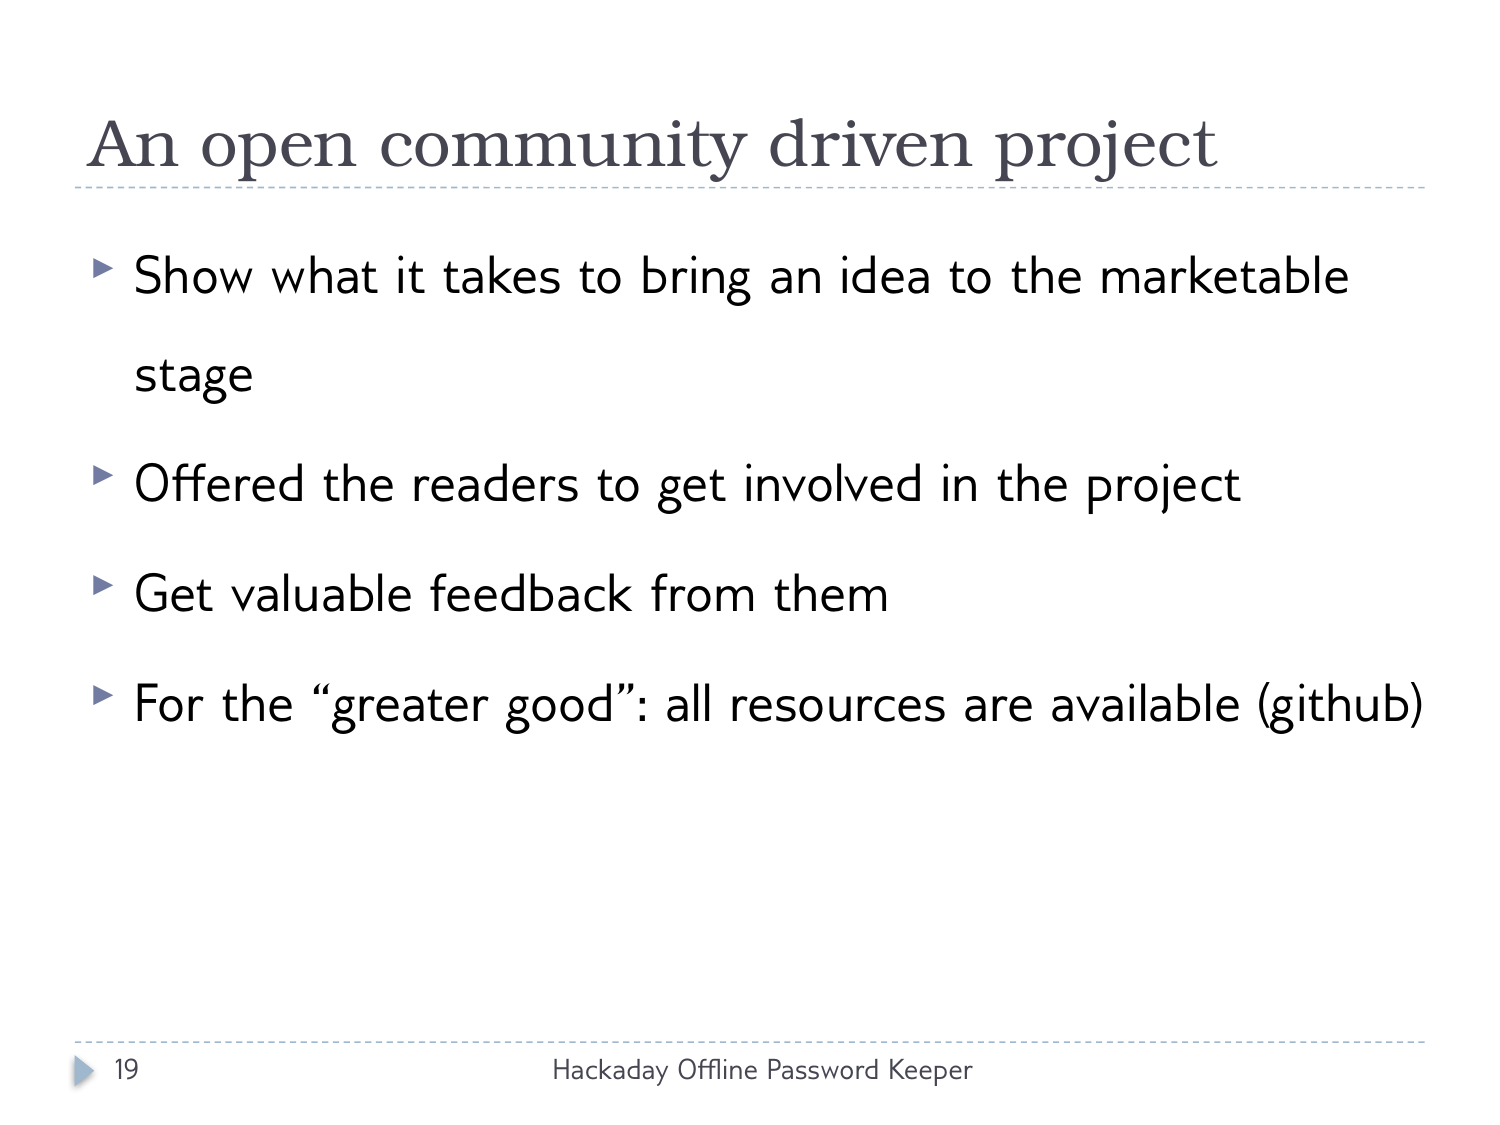

# An open community driven project
Show what it takes to bring an idea to the marketable stage
Offered the readers to get involved in the project
Get valuable feedback from them
For the “greater good”: all resources are available (github)

19
Hackaday Offline Password Keeper